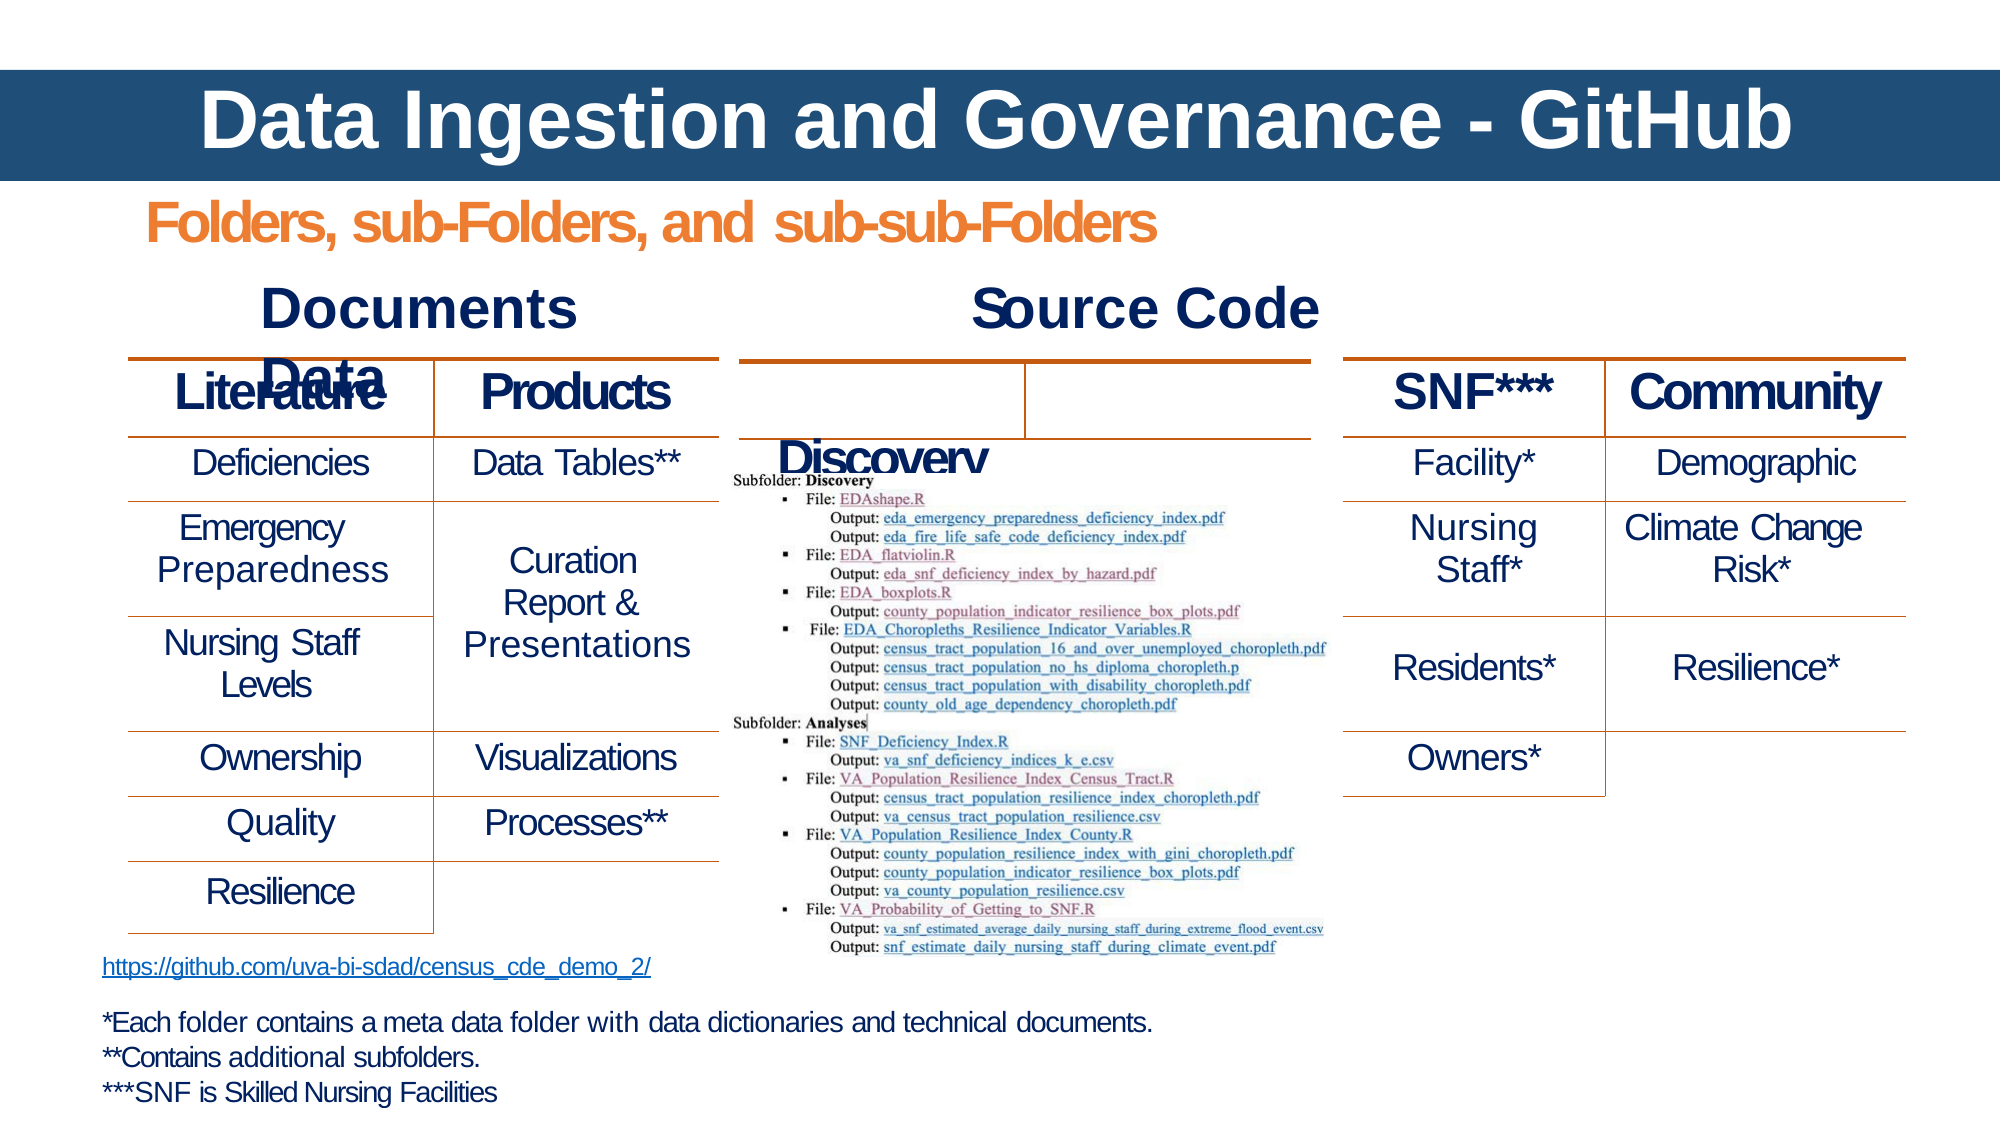

# Data Ingestion and Governance - GitHub

Folders, sub-Folders, and sub-sub-Folders
Documents	Source Code	Data
Discovery	Analyses
| Literature | Products |
| --- | --- |
| Deficiencies | Data Tables\*\* |
| Emergency Preparedness | Curation Report & Presentations |
| Nursing Staff Levels |  |
| Ownership | Visualizations |
| Quality | Processes\*\* |
| Resilience |  |

| SNF\*\*\* | Community |
| --- | --- |
| Facility\* | Demographic |
| Nursing Staff\* | Climate Change Risk\* |
| Residents\* | Resilience\* |
| Owners\* |  |

https://github.com/uva-bi-sdad/census_cde_demo_2/
*Each folder contains a meta data folder with data dictionaries and technical documents.
**Contains additional subfolders.
***SNF is Skilled Nursing Facilities